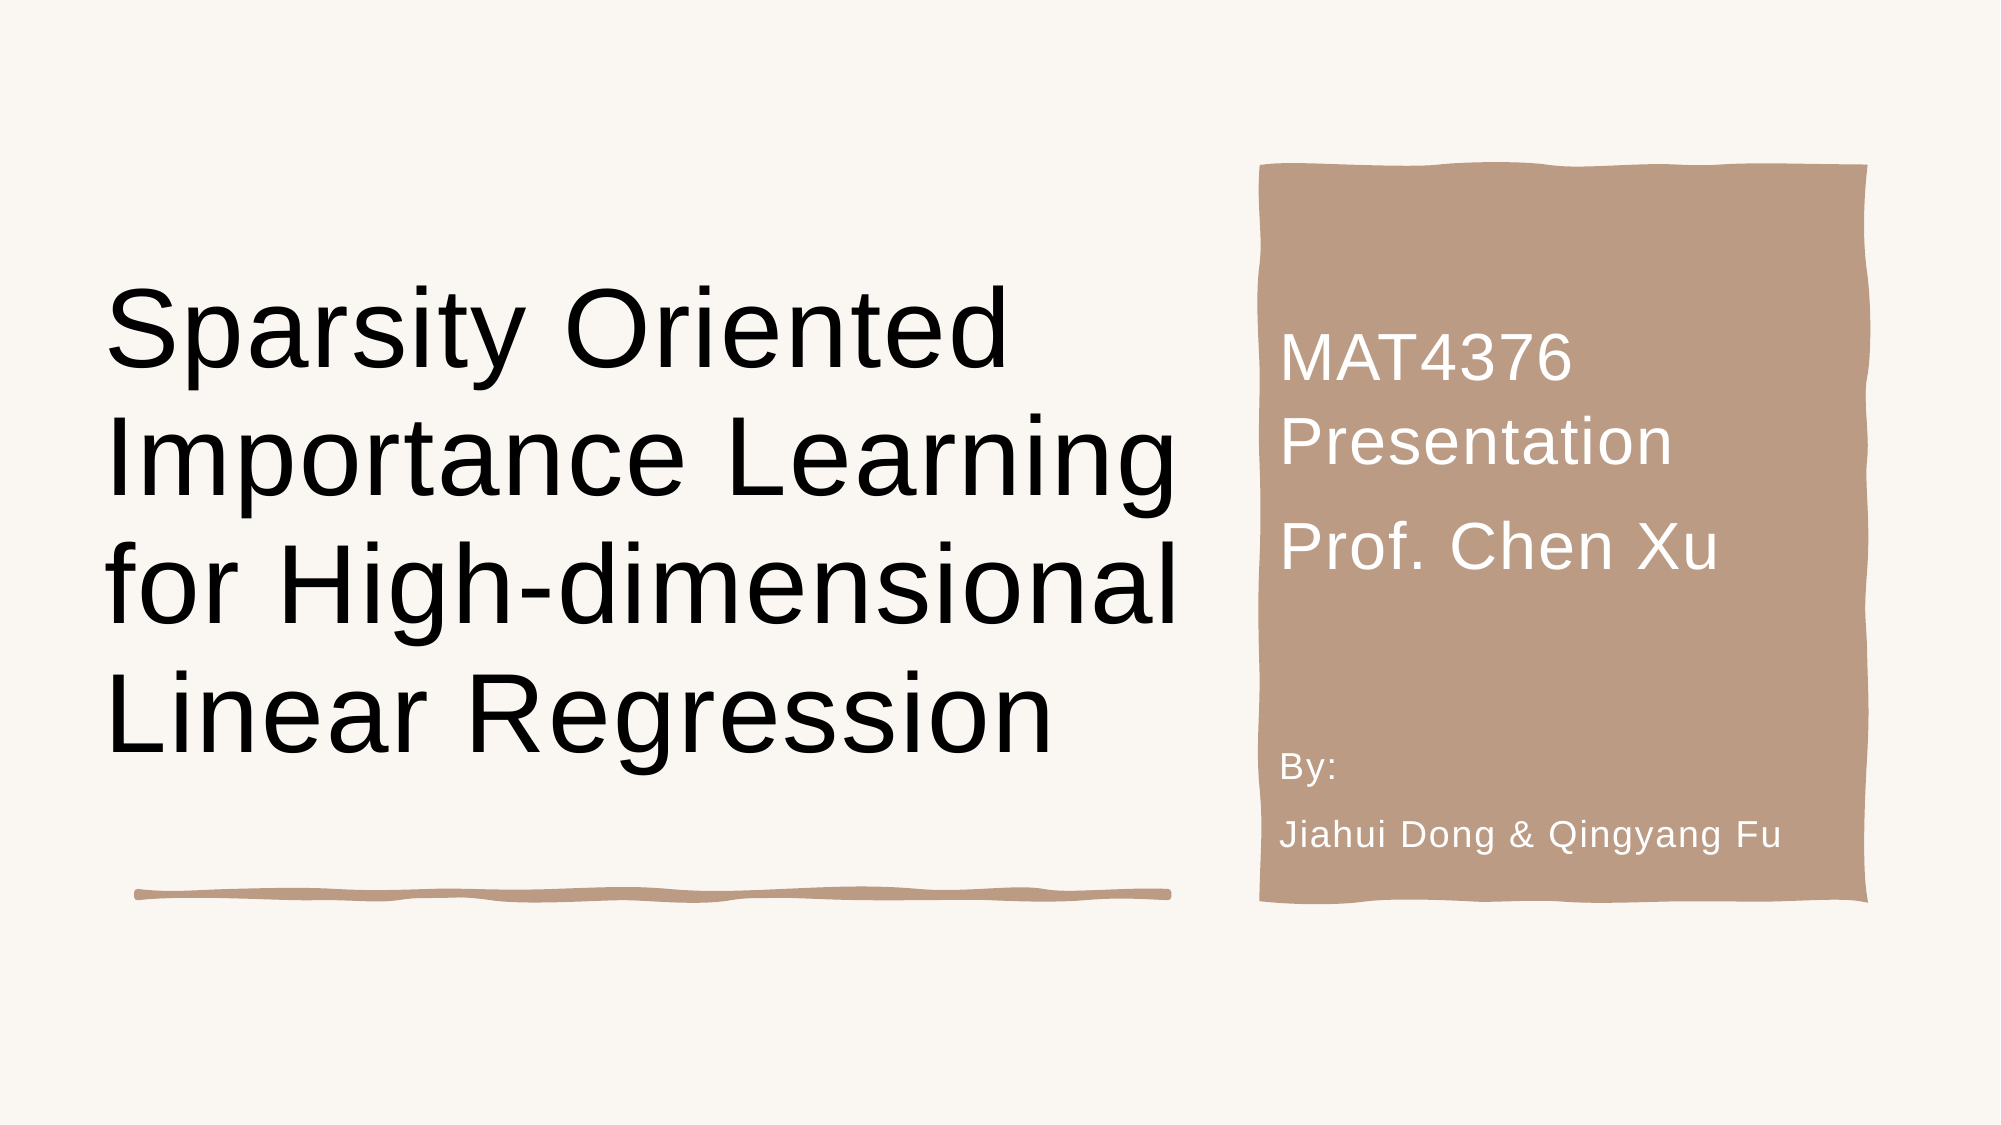

# Sparsity Oriented Importance Learning for High-dimensional Linear Regression

MAT4376 Presentation
Prof. Chen Xu

By:
Jiahui Dong & Qingyang Fu